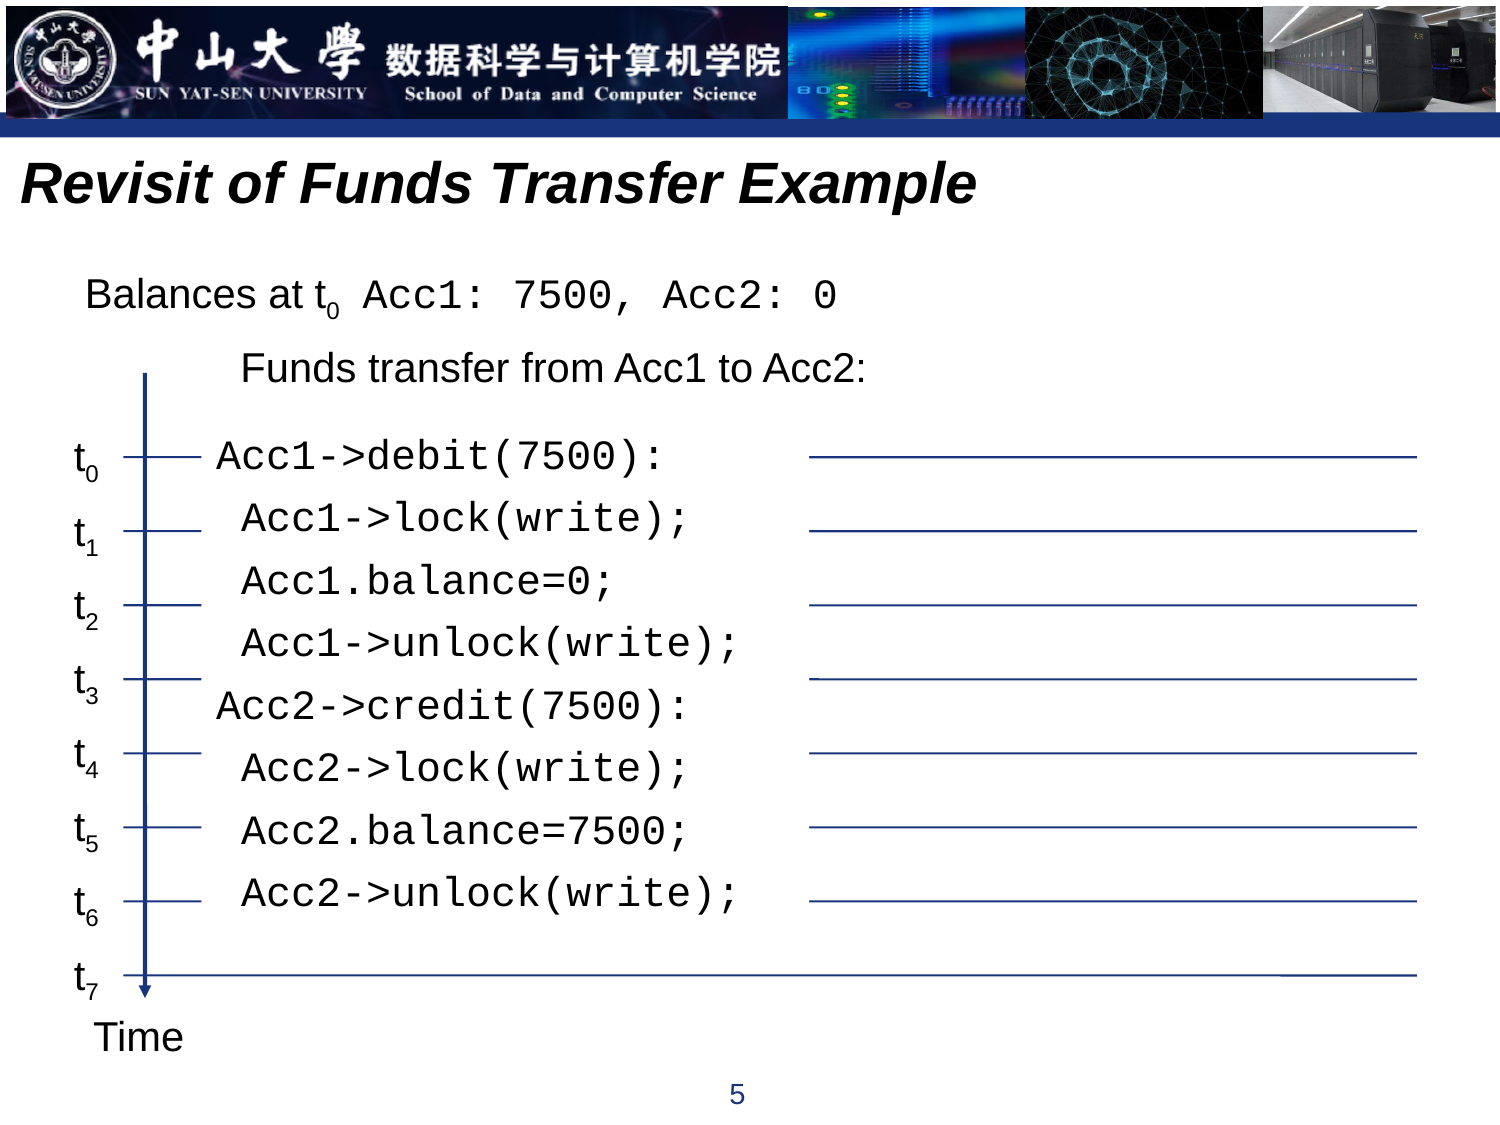

Revisit of Funds Transfer Example
Balances at t0  Acc1: 7500, Acc2: 0
Funds transfer from Acc1 to Acc2:

Acc1->debit(7500):
 Acc1->lock(write);
 Acc1.balance=0;
 Acc1->unlock(write);
Acc2->credit(7500):
 Acc2->lock(write);
 Acc2.balance=7500;
 Acc2->unlock(write);
t0

t1

t2

t3

t4

t5

t6

t7

Time
5